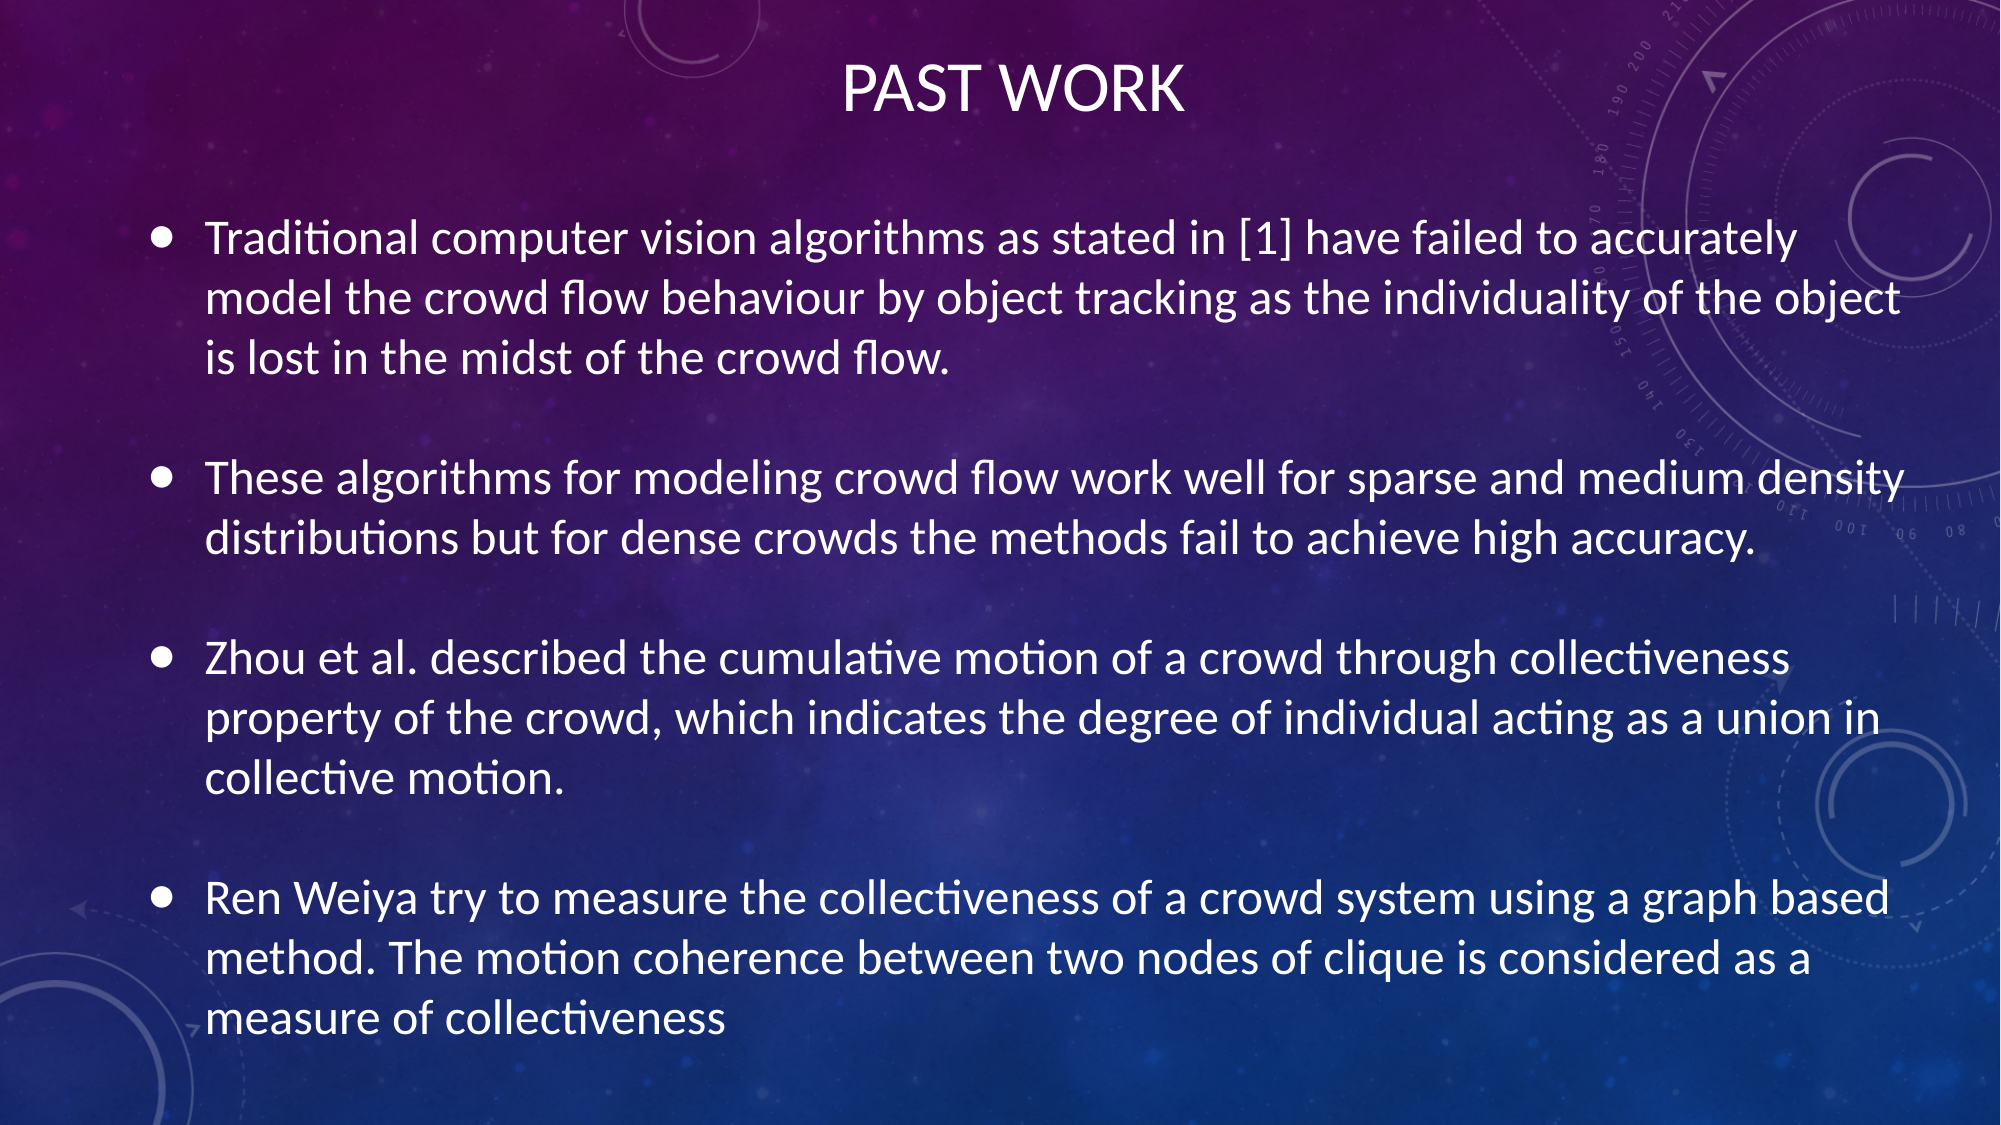

PAST WORK
Traditional computer vision algorithms as stated in [1] have failed to accurately model the crowd flow behaviour by object tracking as the individuality of the object is lost in the midst of the crowd flow.

These algorithms for modeling crowd flow work well for sparse and medium density distributions but for dense crowds the methods fail to achieve high accuracy.

Zhou et al. described the cumulative motion of a crowd through collectiveness property of the crowd, which indicates the degree of individual acting as a union in collective motion.

Ren Weiya try to measure the collectiveness of a crowd system using a graph based method. The motion coherence between two nodes of clique is considered as a measure of collectiveness